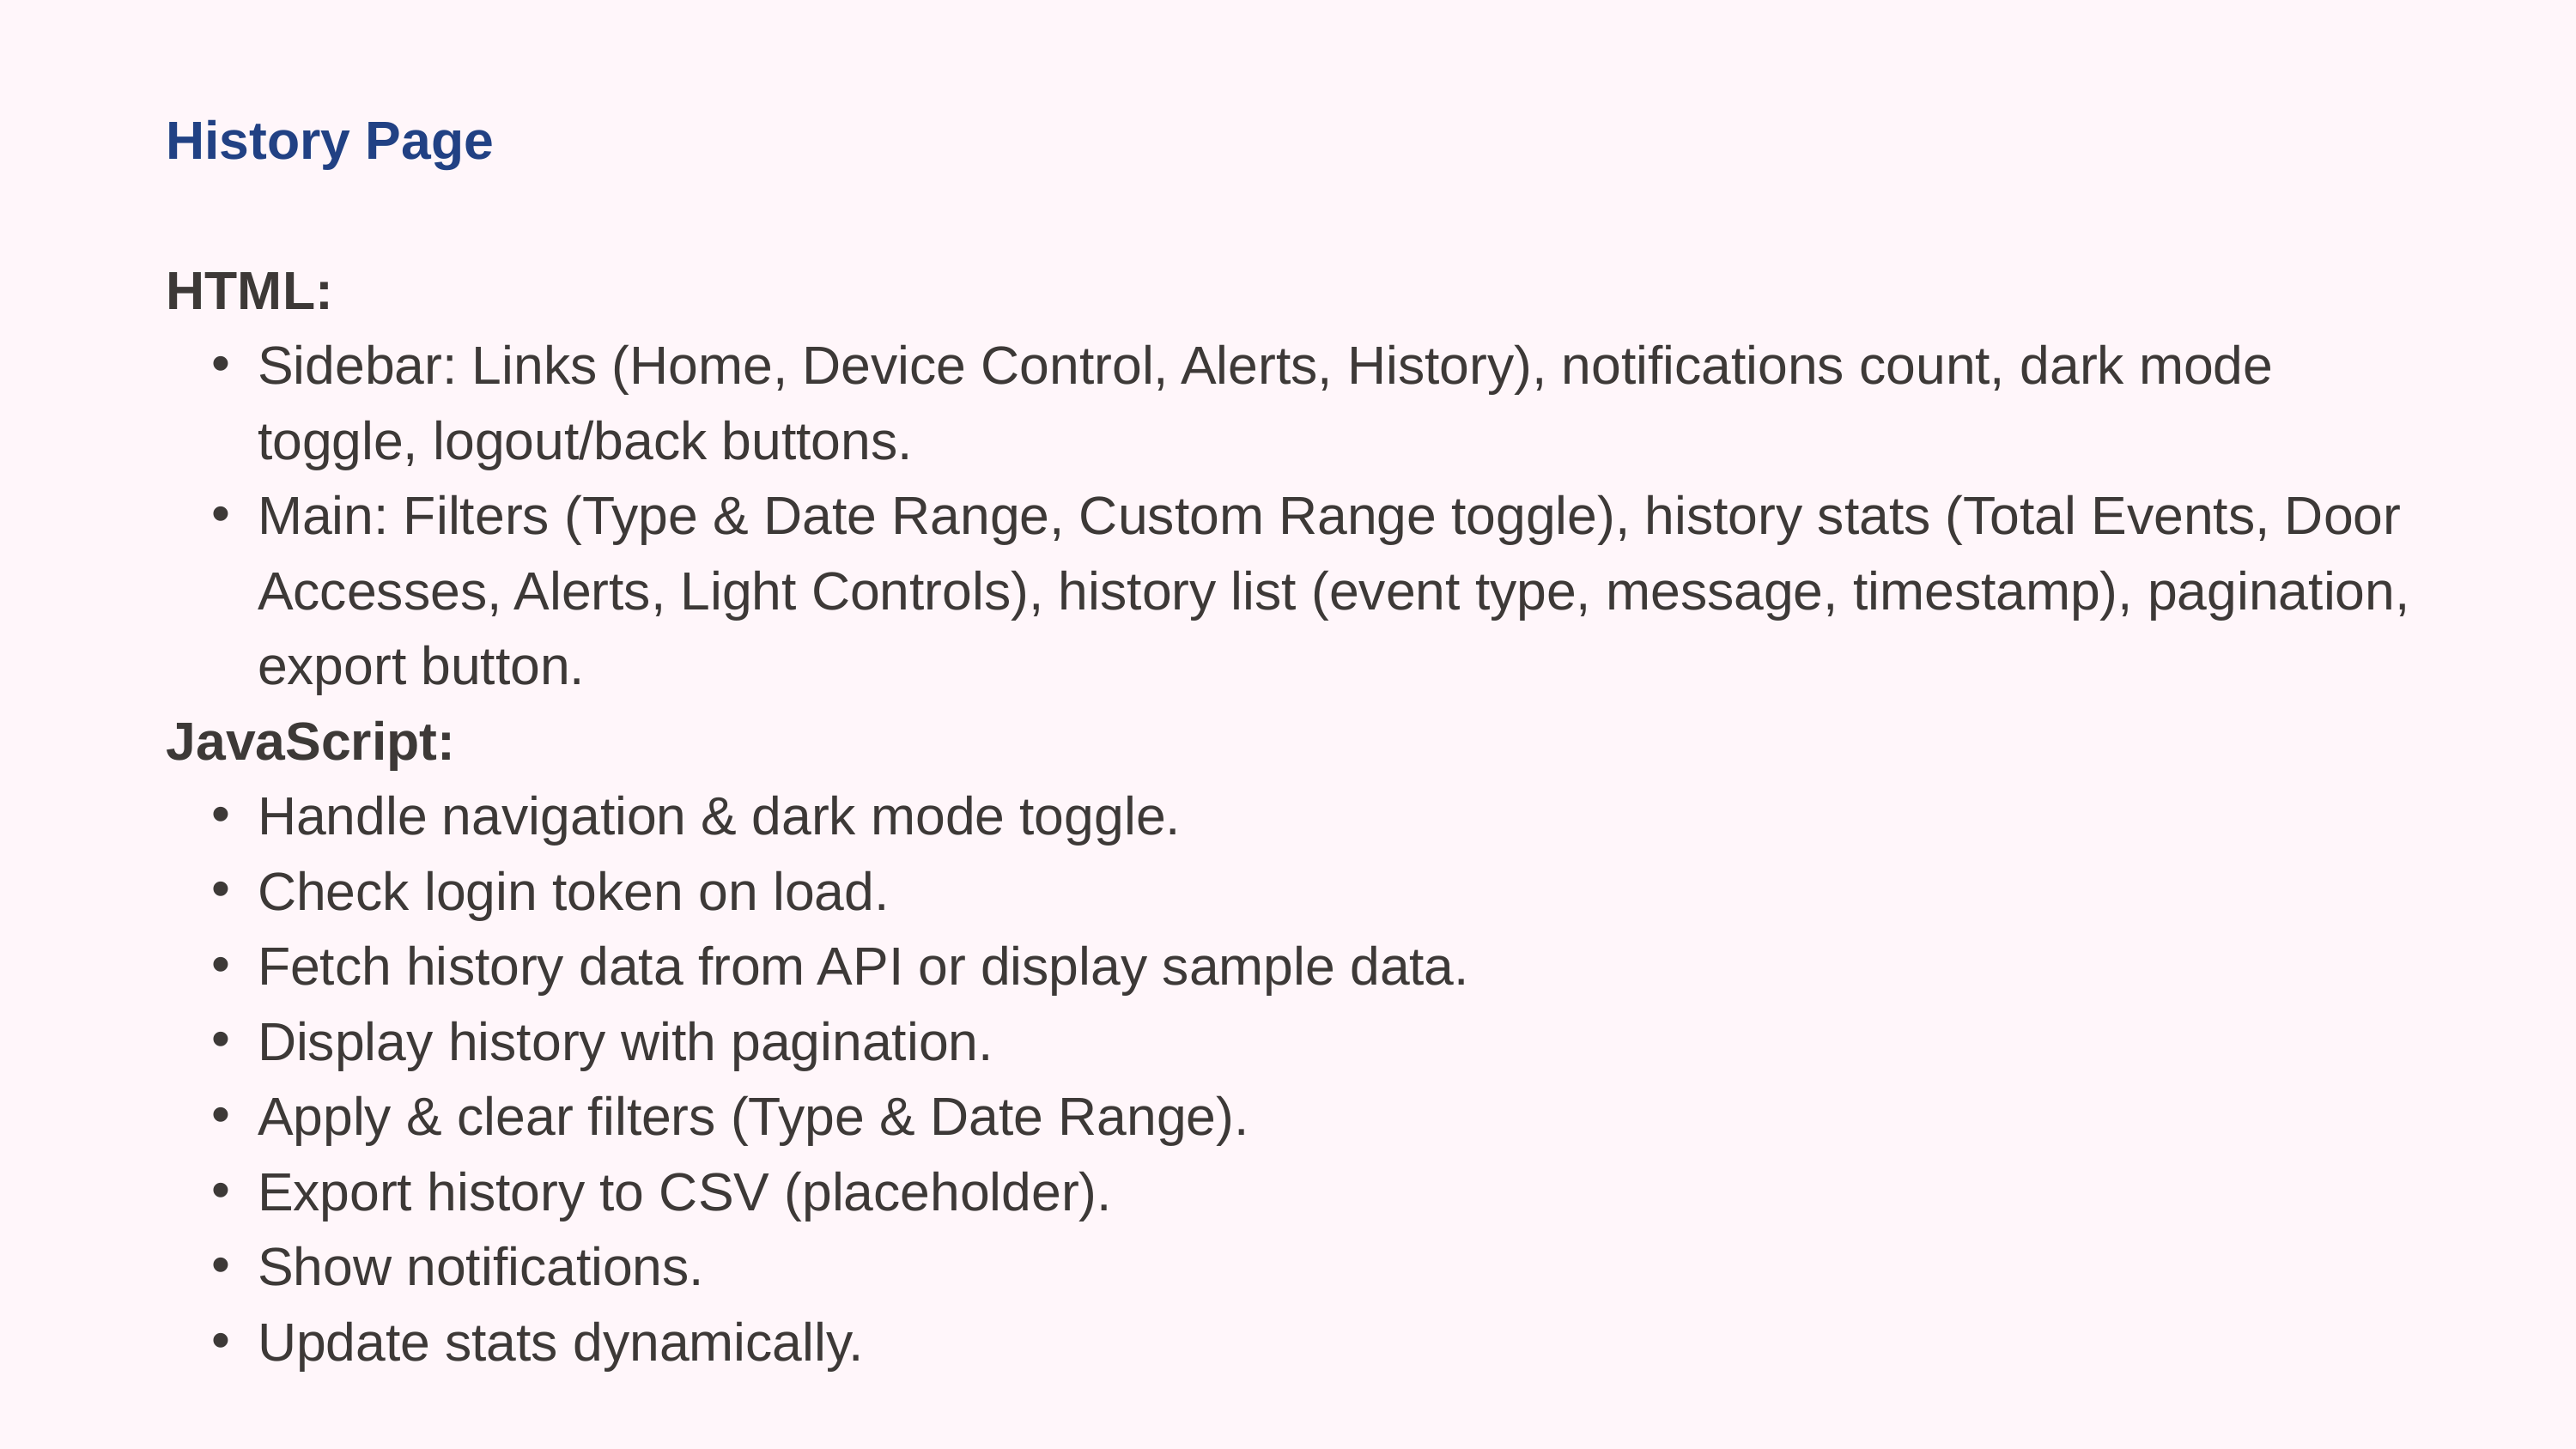

History Page

HTML:
Sidebar: Links (Home, Device Control, Alerts, History), notifications count, dark mode toggle, logout/back buttons.
Main: Filters (Type & Date Range, Custom Range toggle), history stats (Total Events, Door Accesses, Alerts, Light Controls), history list (event type, message, timestamp), pagination, export button.
JavaScript:
Handle navigation & dark mode toggle.
Check login token on load.
Fetch history data from API or display sample data.
Display history with pagination.
Apply & clear filters (Type & Date Range).
Export history to CSV (placeholder).
Show notifications.
Update stats dynamically.